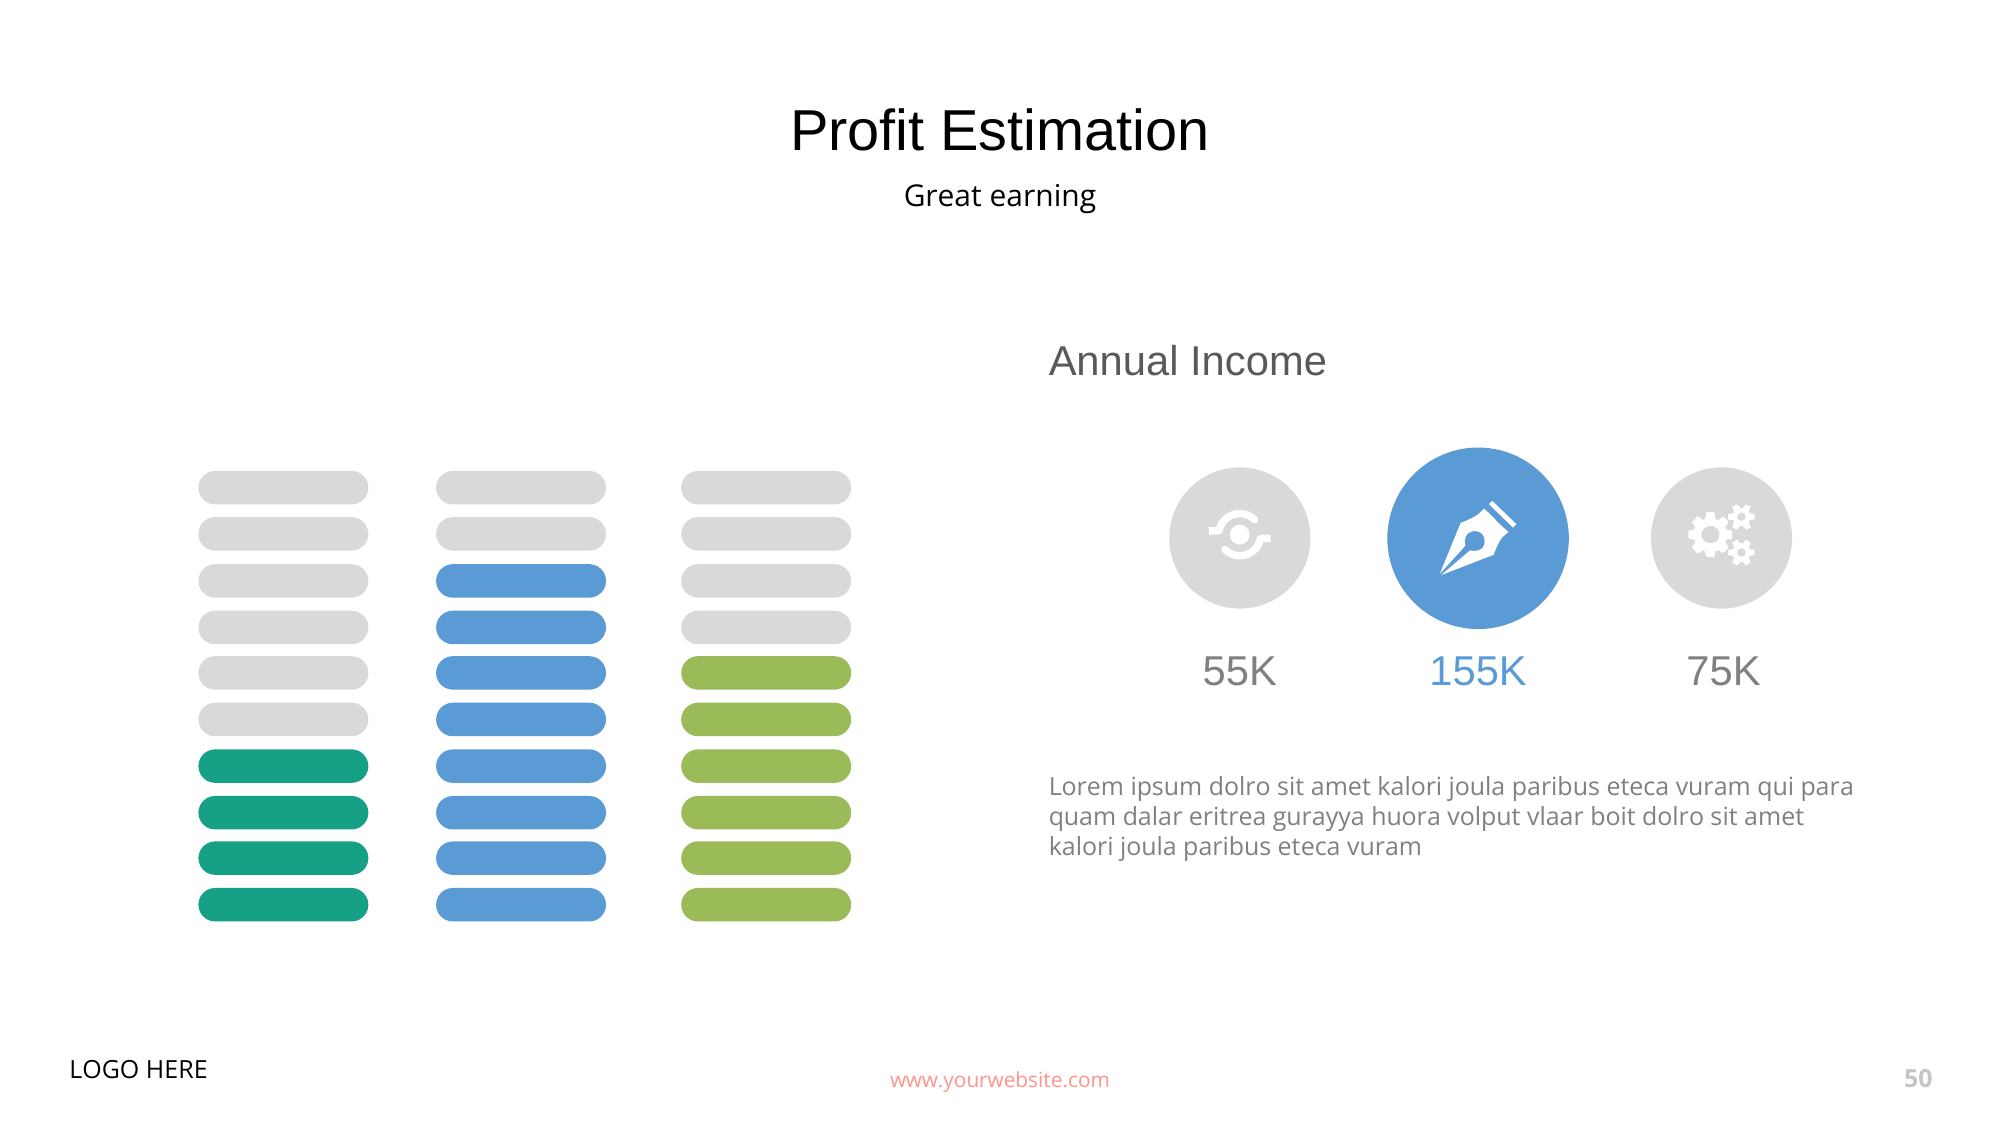

# Profit Estimation
Great earning
Annual Income

55K
155K
75K

Lorem ipsum dolro sit amet kalori joula paribus eteca vuram qui para quam dalar eritrea gurayya huora volput vlaar boit dolro sit amet kalori joula paribus eteca vuram

LOGO HERE
www.yourwebsite.com
50